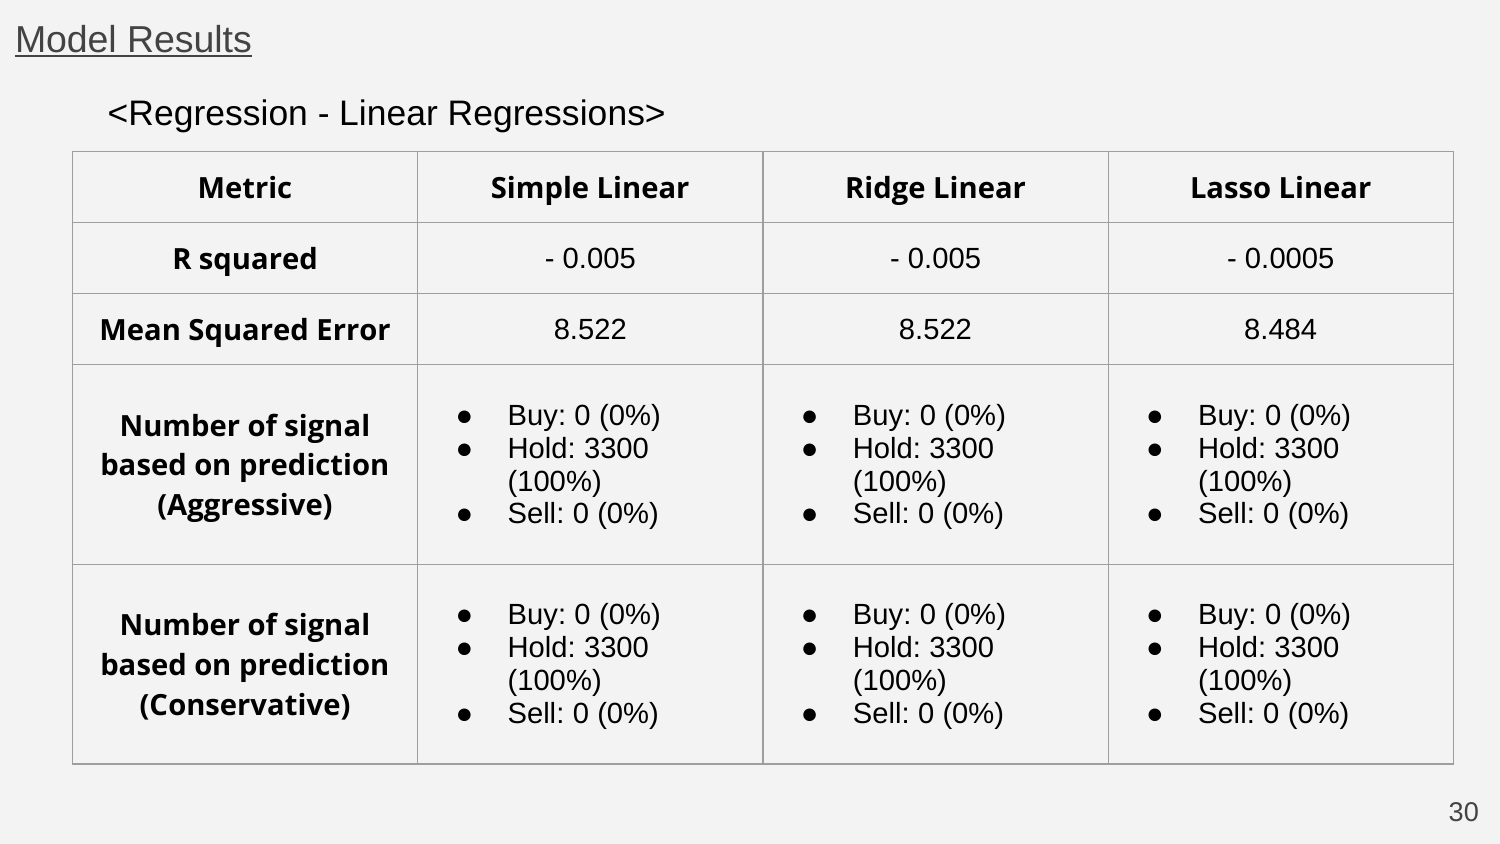

Model Results
<Regression - Linear Regressions>
| Metric | Simple Linear | Ridge Linear | Lasso Linear |
| --- | --- | --- | --- |
| R squared | - 0.005 | - 0.005 | - 0.0005 |
| Mean Squared Error | 8.522 | 8.522 | 8.484 |
| Number of signal based on prediction (Aggressive) | Buy: 0 (0%) Hold: 3300 (100%) Sell: 0 (0%) | Buy: 0 (0%) Hold: 3300 (100%) Sell: 0 (0%) | Buy: 0 (0%) Hold: 3300 (100%) Sell: 0 (0%) |
| Number of signal based on prediction (Conservative) | Buy: 0 (0%) Hold: 3300 (100%) Sell: 0 (0%) | Buy: 0 (0%) Hold: 3300 (100%) Sell: 0 (0%) | Buy: 0 (0%) Hold: 3300 (100%) Sell: 0 (0%) |
30